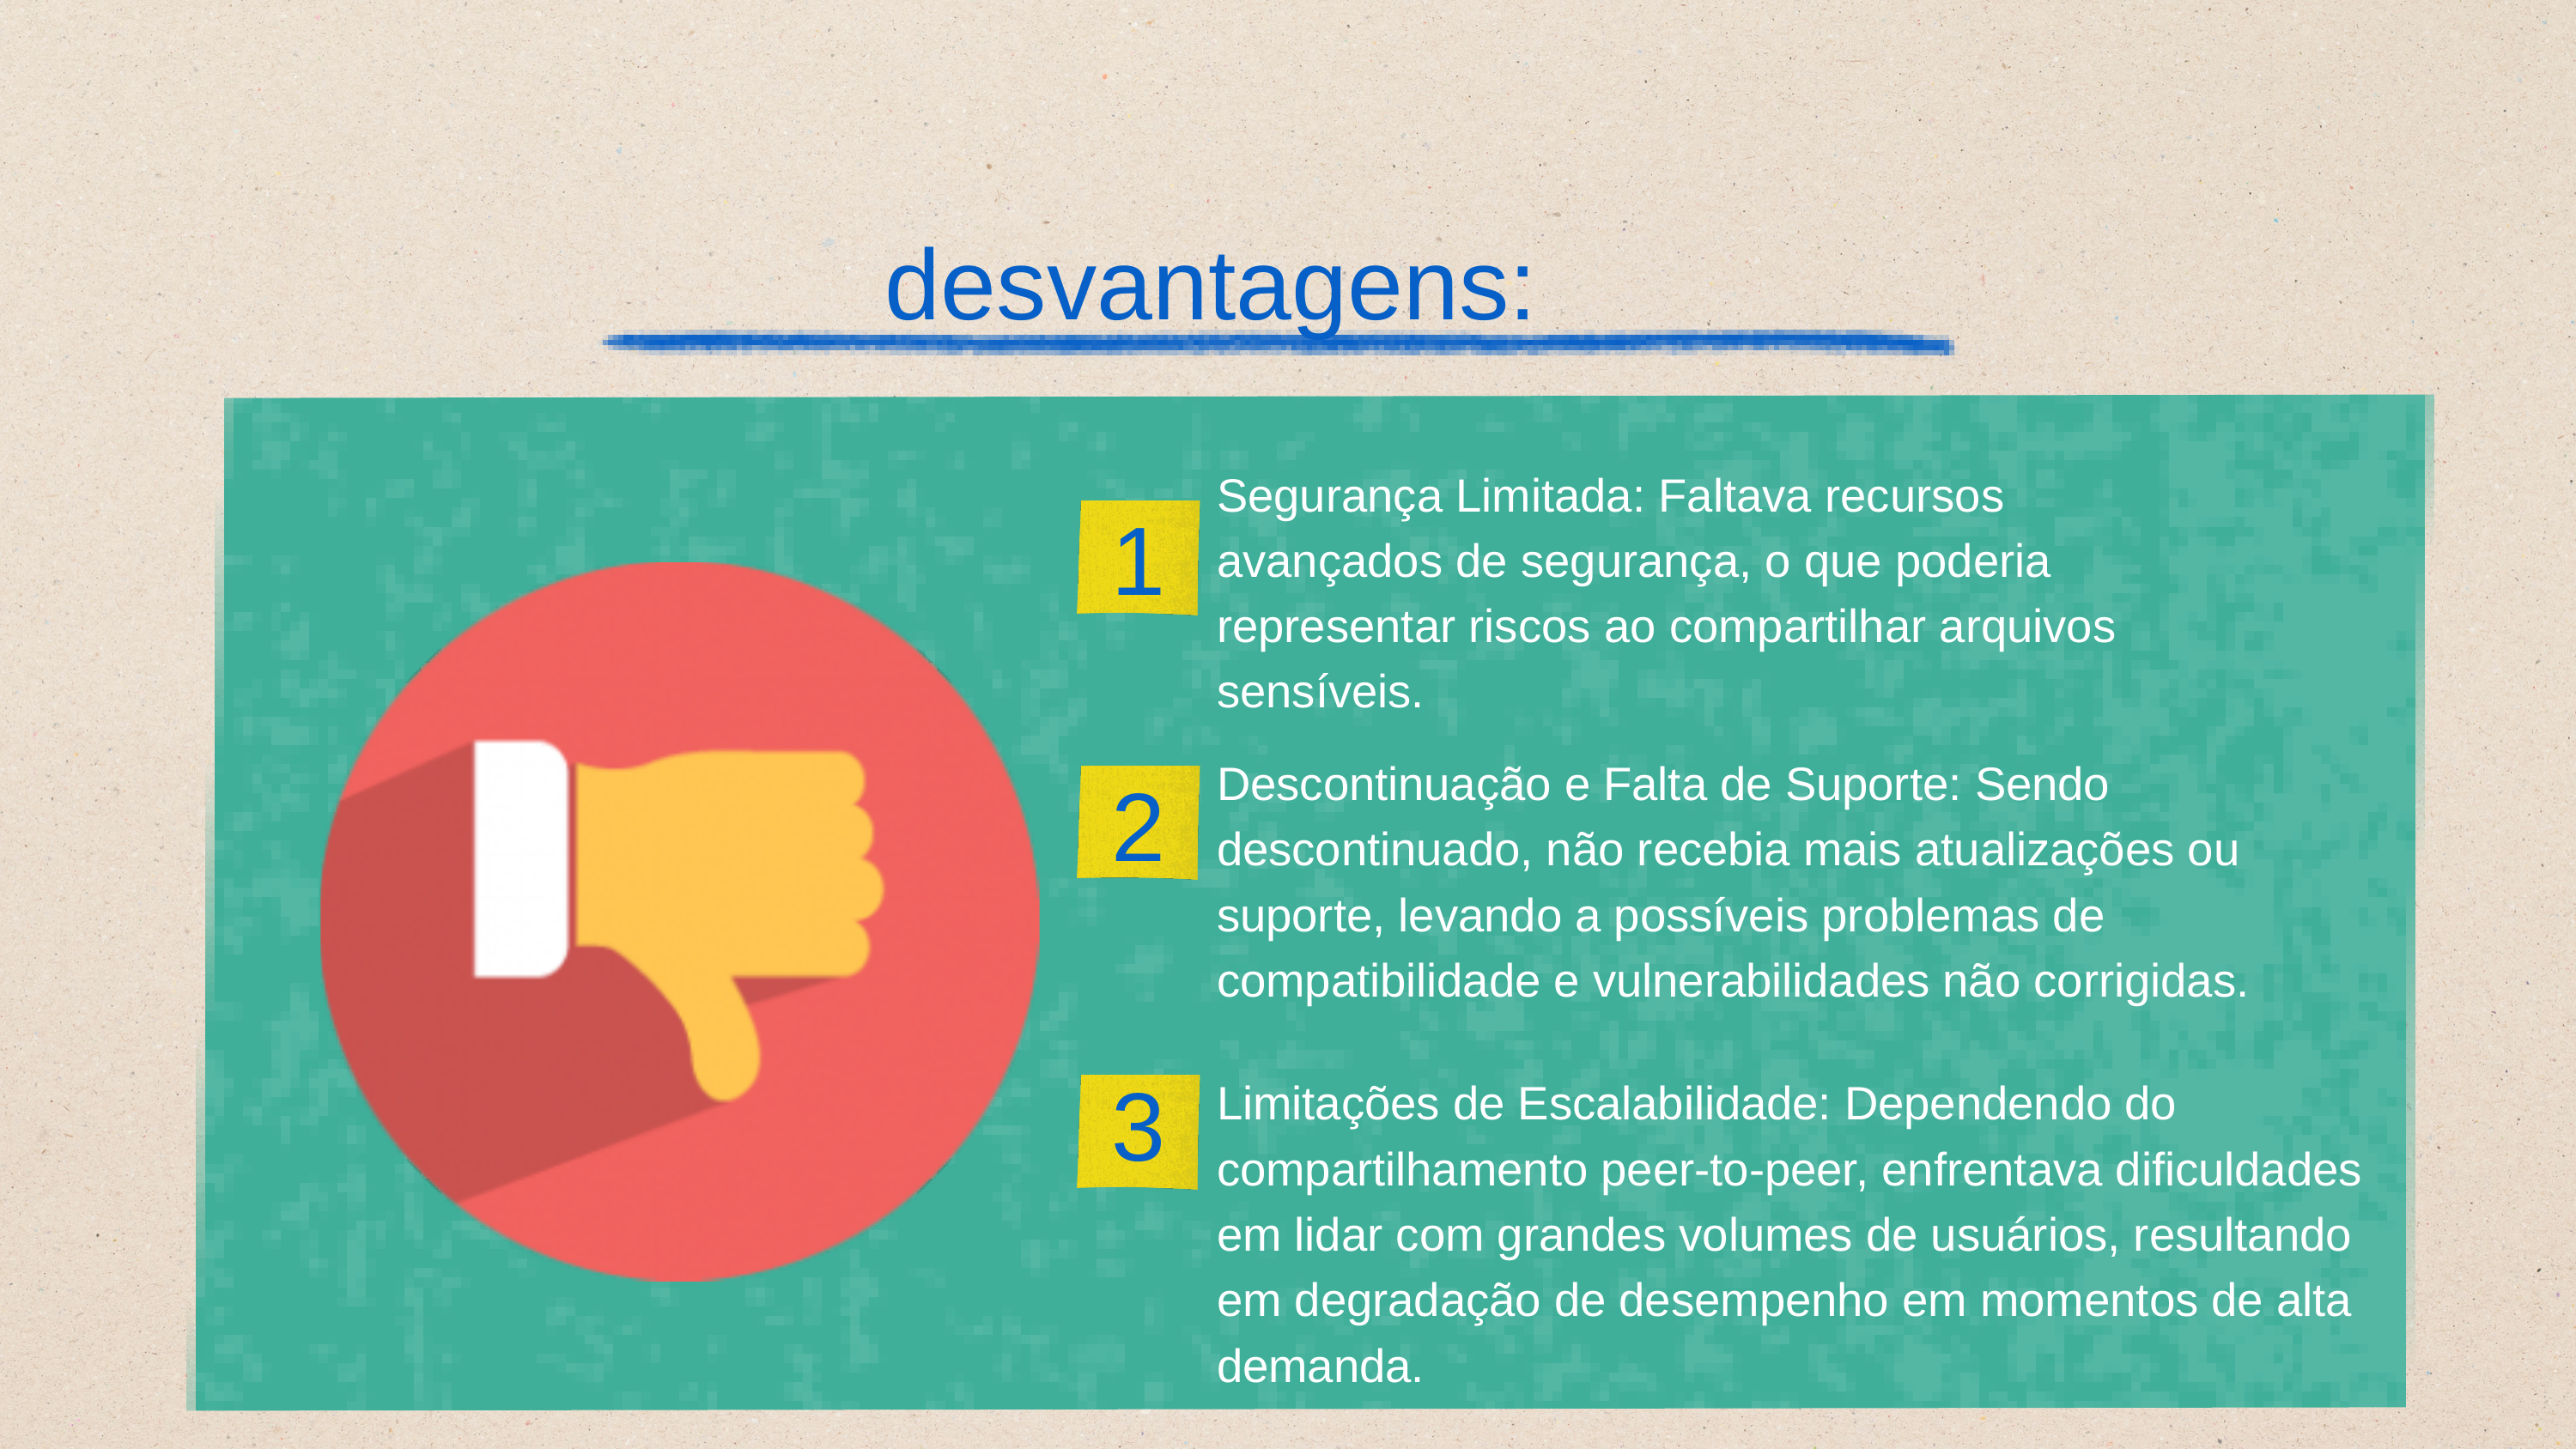

desvantagens:

Segurança Limitada: Faltava recursos avançados de segurança, o que poderia representar riscos ao compartilhar arquivos sensíveis.

1

Descontinuação e Falta de Suporte: Sendo descontinuado, não recebia mais atualizações ou suporte, levando a possíveis problemas de compatibilidade e vulnerabilidades não corrigidas.

2

3
Limitações de Escalabilidade: Dependendo do compartilhamento peer-to-peer, enfrentava dificuldades em lidar com grandes volumes de usuários, resultando em degradação de desempenho em momentos de alta demanda.